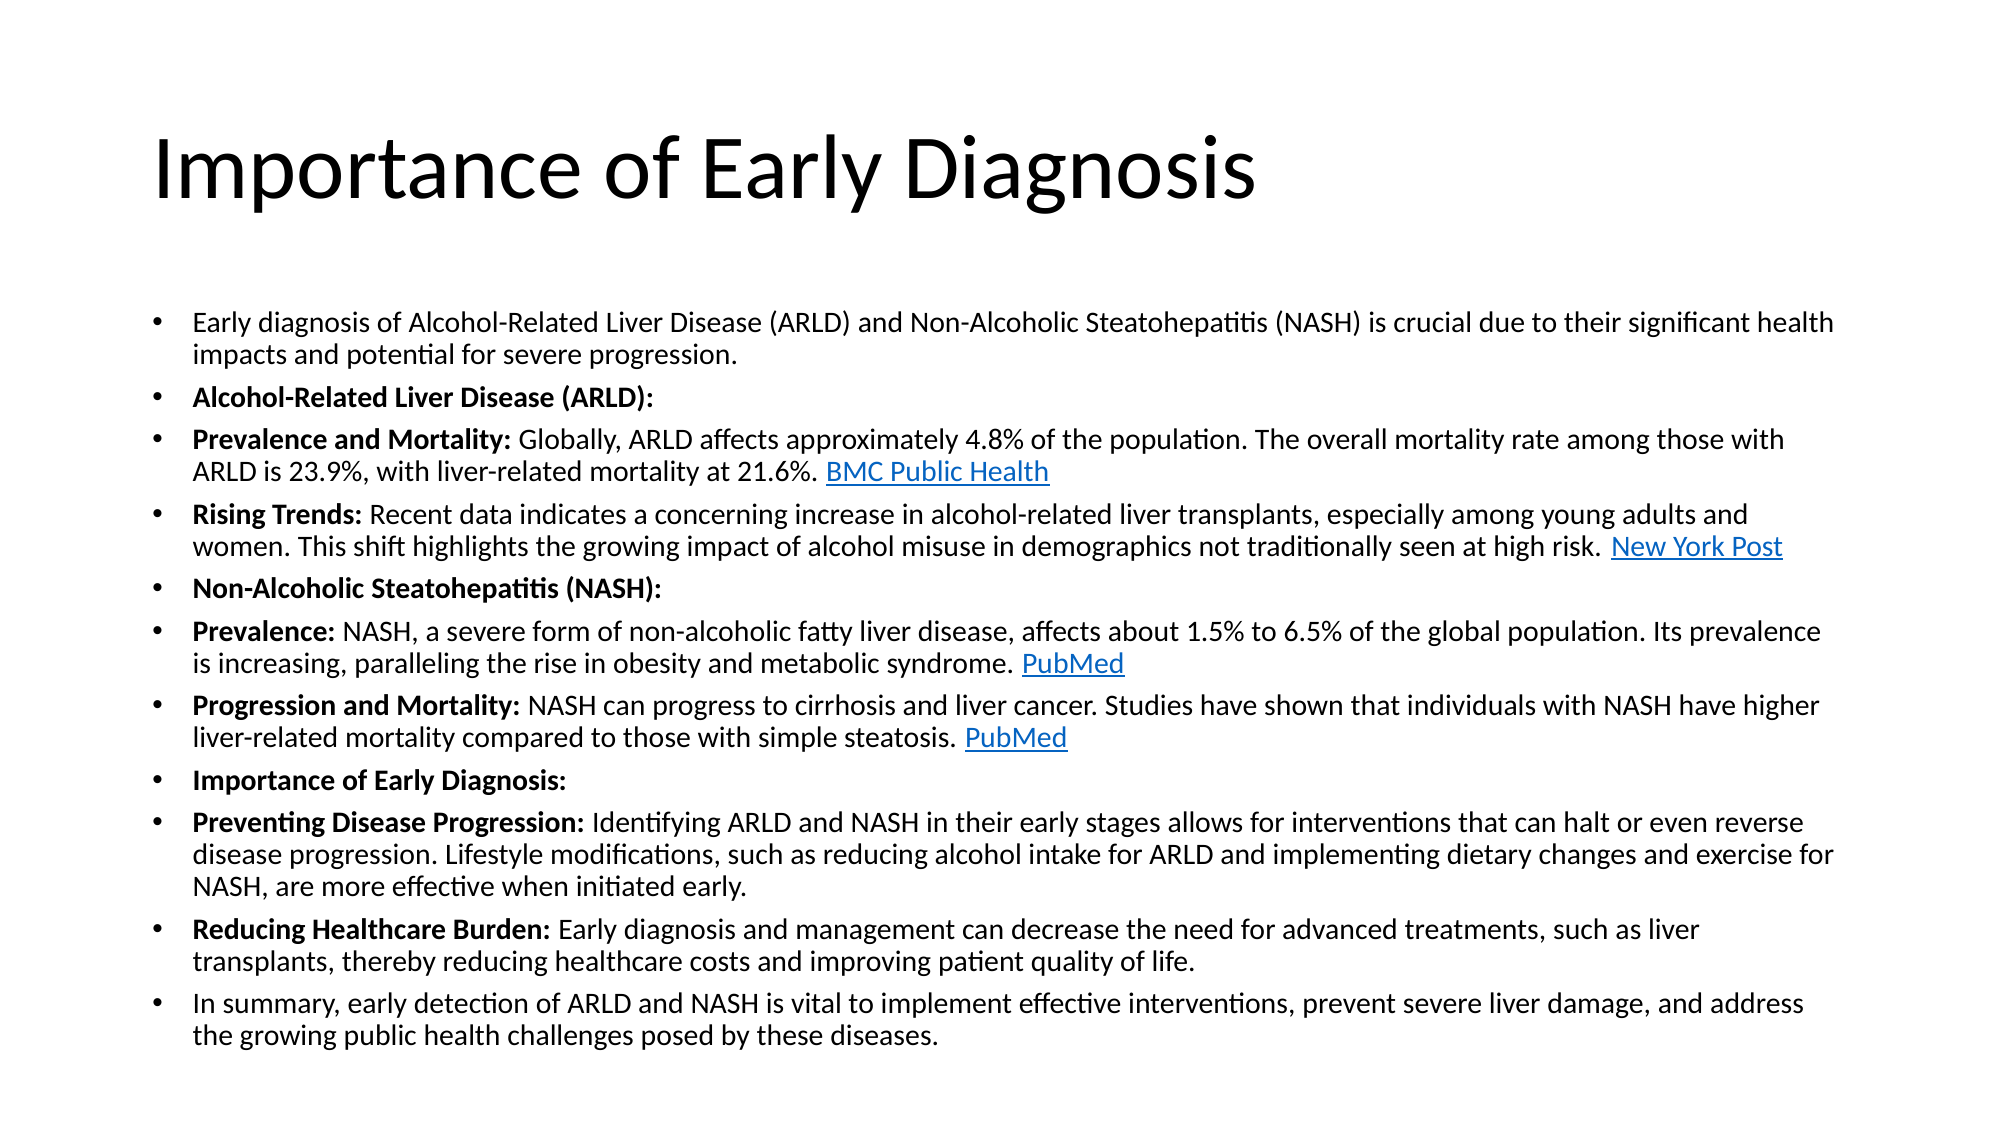

# Importance of Early Diagnosis
Early diagnosis of Alcohol-Related Liver Disease (ARLD) and Non-Alcoholic Steatohepatitis (NASH) is crucial due to their significant health impacts and potential for severe progression.
Alcohol-Related Liver Disease (ARLD):
Prevalence and Mortality: Globally, ARLD affects approximately 4.8% of the population. The overall mortality rate among those with ARLD is 23.9%, with liver-related mortality at 21.6%. BMC Public Health
Rising Trends: Recent data indicates a concerning increase in alcohol-related liver transplants, especially among young adults and women. This shift highlights the growing impact of alcohol misuse in demographics not traditionally seen at high risk. New York Post
Non-Alcoholic Steatohepatitis (NASH):
Prevalence: NASH, a severe form of non-alcoholic fatty liver disease, affects about 1.5% to 6.5% of the global population. Its prevalence is increasing, paralleling the rise in obesity and metabolic syndrome. PubMed
Progression and Mortality: NASH can progress to cirrhosis and liver cancer. Studies have shown that individuals with NASH have higher liver-related mortality compared to those with simple steatosis. PubMed
Importance of Early Diagnosis:
Preventing Disease Progression: Identifying ARLD and NASH in their early stages allows for interventions that can halt or even reverse disease progression. Lifestyle modifications, such as reducing alcohol intake for ARLD and implementing dietary changes and exercise for NASH, are more effective when initiated early.
Reducing Healthcare Burden: Early diagnosis and management can decrease the need for advanced treatments, such as liver transplants, thereby reducing healthcare costs and improving patient quality of life.
In summary, early detection of ARLD and NASH is vital to implement effective interventions, prevent severe liver damage, and address the growing public health challenges posed by these diseases.